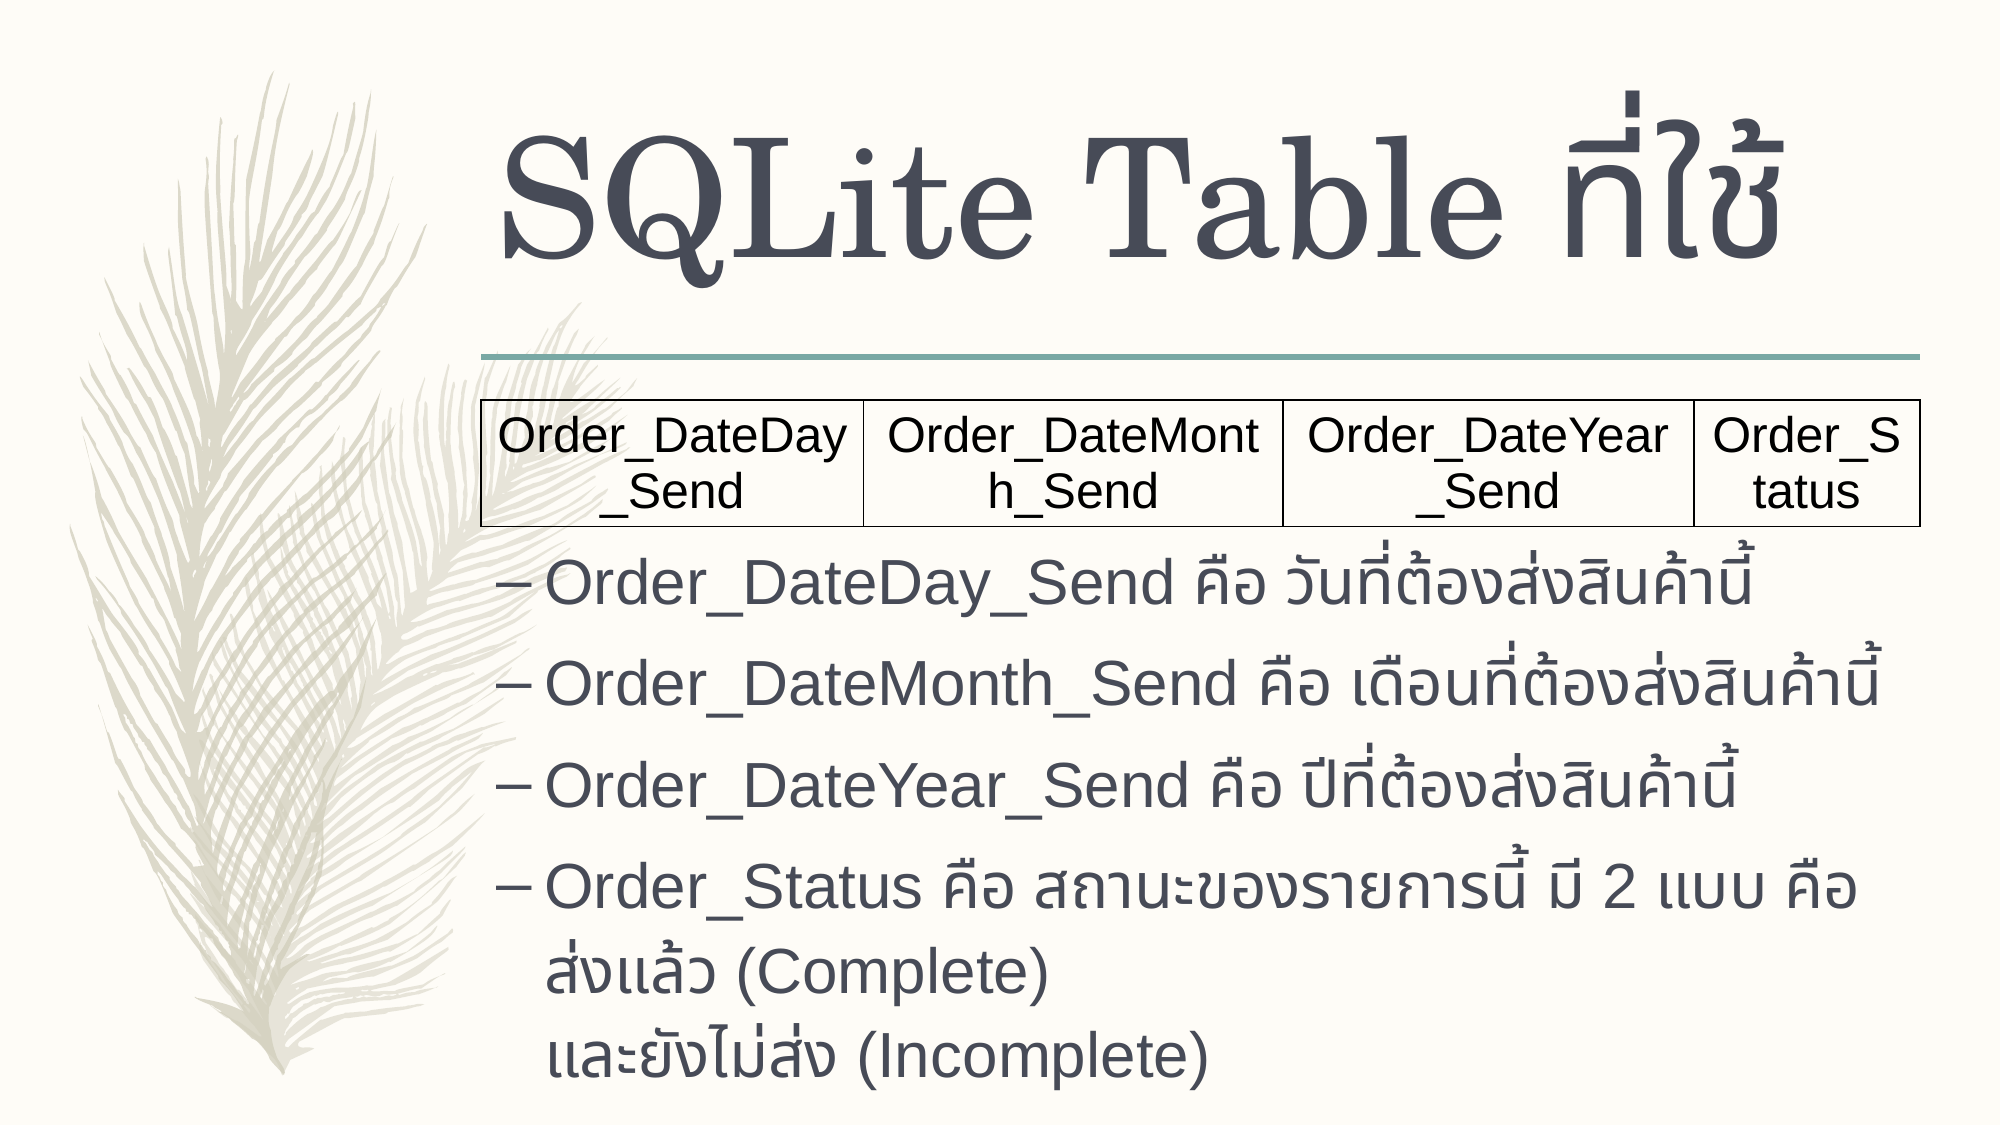

# SQLite Table ที่ใช้
| Order\_DateDay\_Send | Order\_DateMonth\_Send | Order\_DateYear\_Send | Order\_Status |
| --- | --- | --- | --- |
Order_DateDay_Send คือ วันที่ต้องส่งสินค้านี้
Order_DateMonth_Send คือ เดือนที่ต้องส่งสินค้านี้
Order_DateYear_Send คือ ปีที่ต้องส่งสินค้านี้
Order_Status คือ สถานะของรายการนี้ มี 2 แบบ คือ ส่งแล้ว (Complete)
และยังไม่ส่ง (Incomplete)